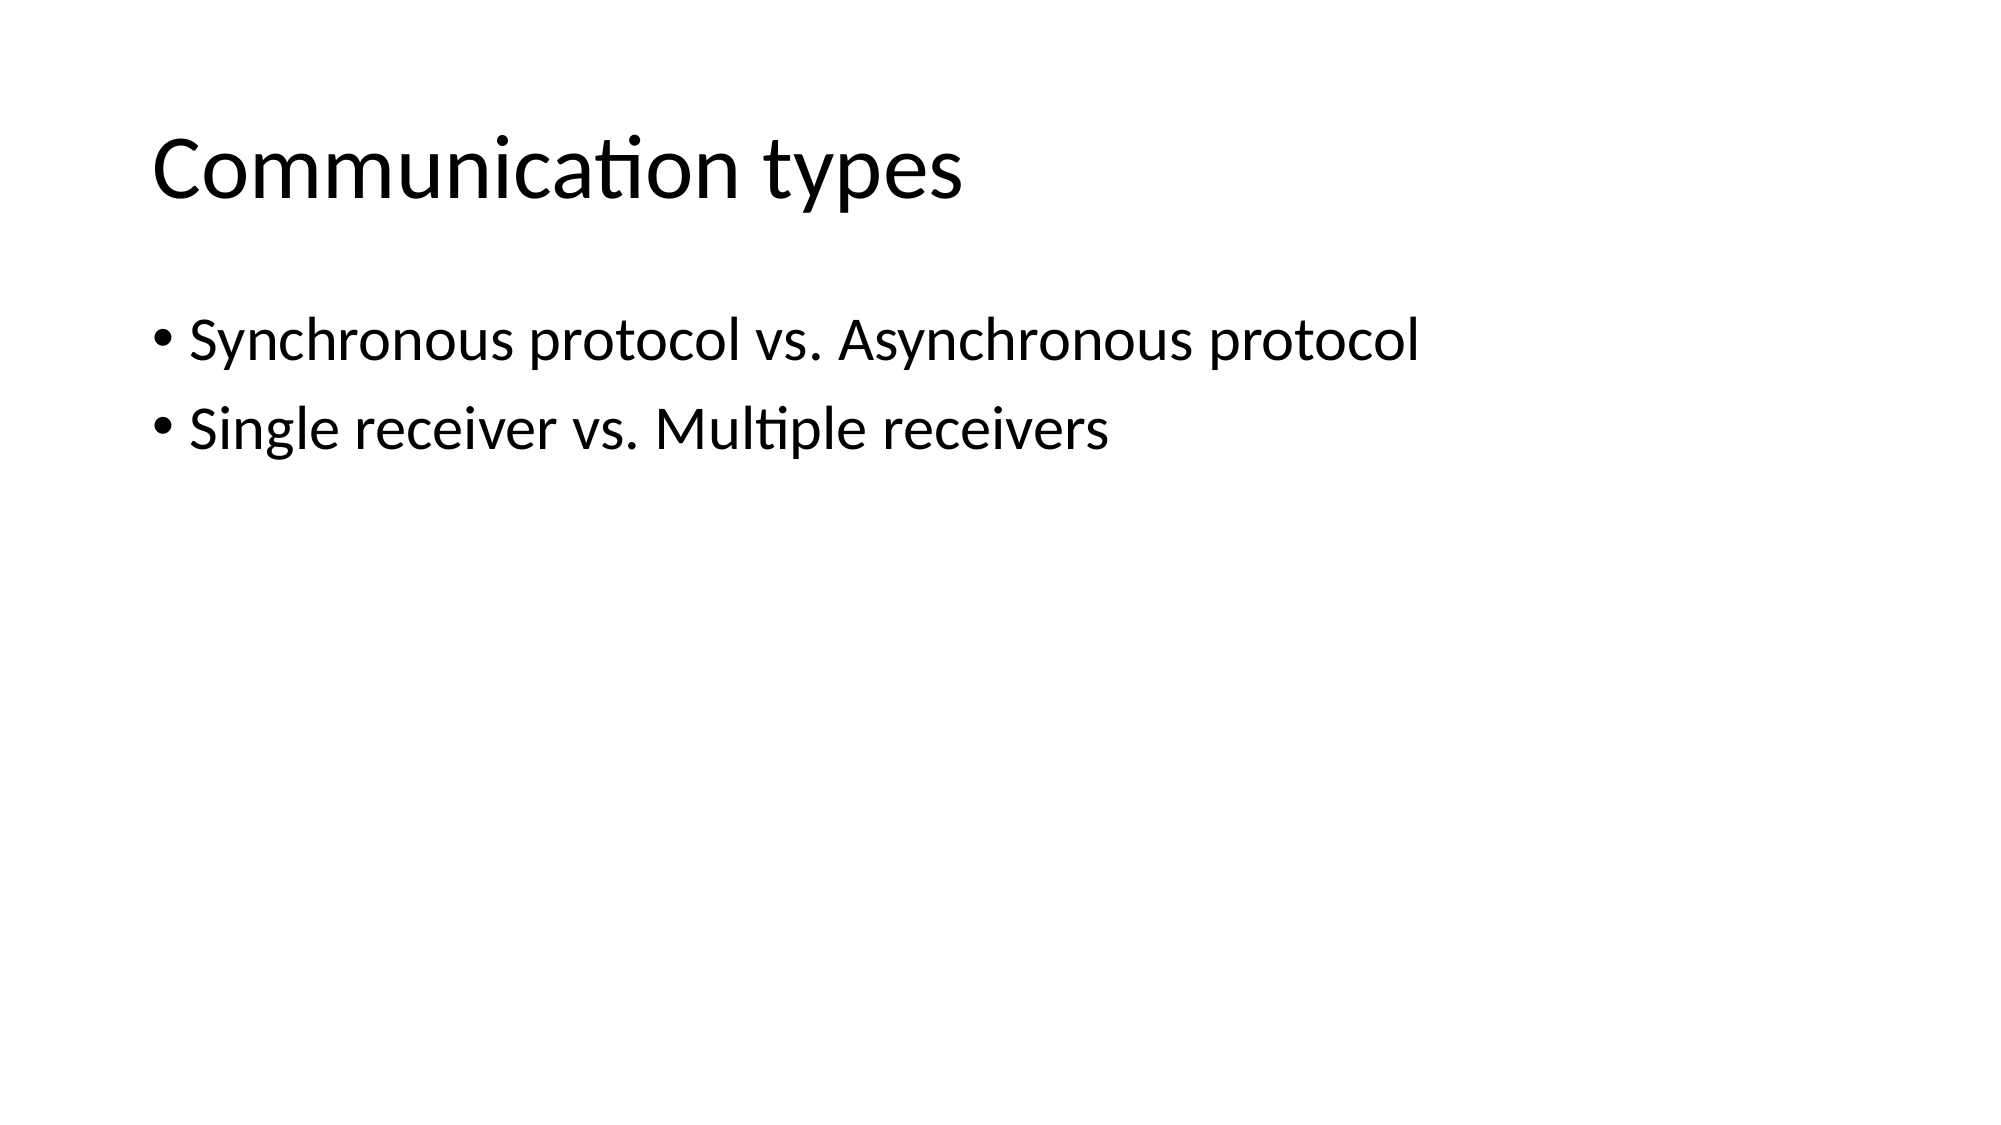

# Communication types
Synchronous protocol vs. Asynchronous protocol
Single receiver vs. Multiple receivers